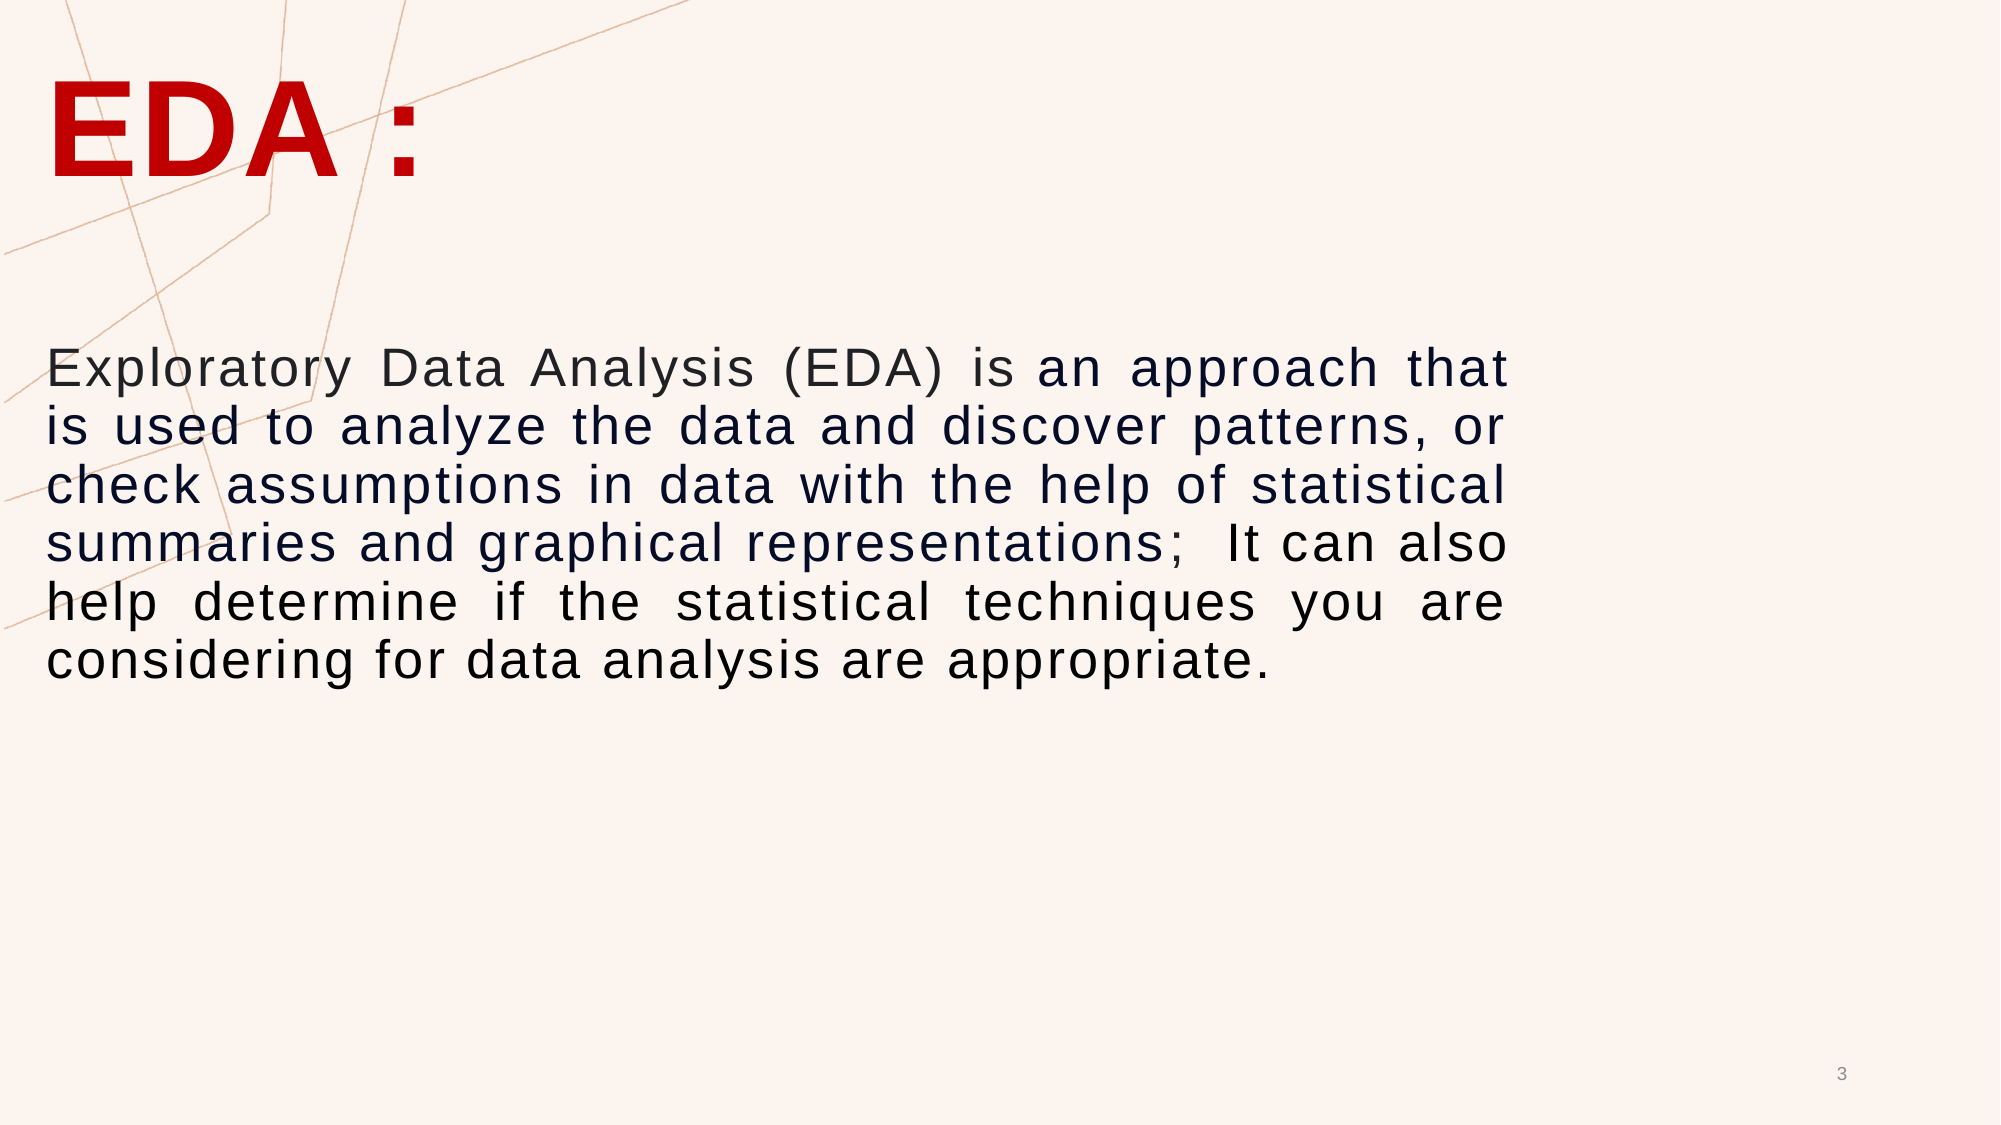

# EDA :
Exploratory Data Analysis (EDA) is an approach that is used to analyze the data and discover patterns, or check assumptions in data with the help of statistical summaries and graphical representations;  It can also help determine if the statistical techniques you are considering for data analysis are appropriate.

3